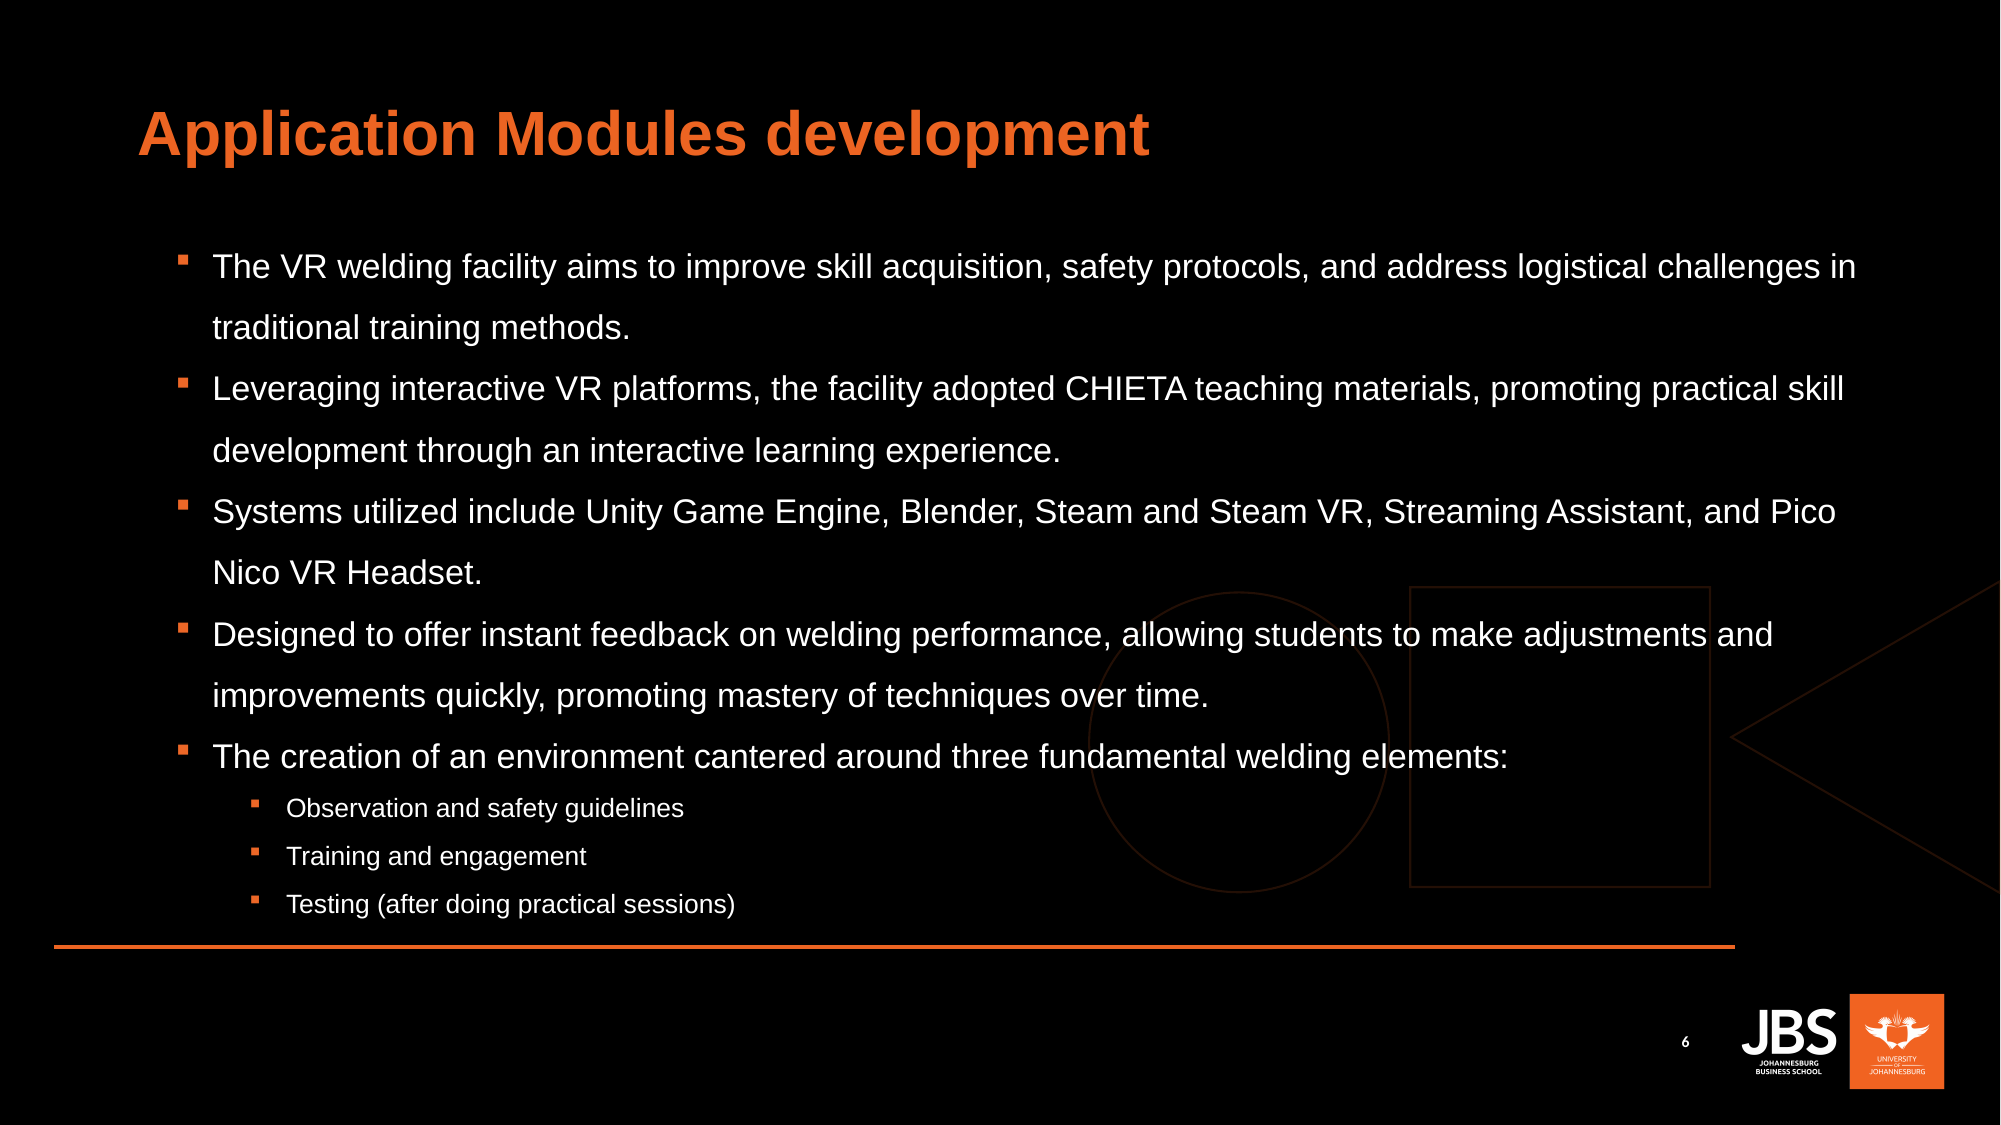

# Application Modules development
The VR welding facility aims to improve skill acquisition, safety protocols, and address logistical challenges in traditional training methods.
Leveraging interactive VR platforms, the facility adopted CHIETA teaching materials, promoting practical skill development through an interactive learning experience.
Systems utilized include Unity Game Engine, Blender, Steam and Steam VR, Streaming Assistant, and Pico Nico VR Headset.
Designed to offer instant feedback on welding performance, allowing students to make adjustments and improvements quickly, promoting mastery of techniques over time.
The creation of an environment cantered around three fundamental welding elements:
Observation and safety guidelines
Training and engagement
Testing (after doing practical sessions)